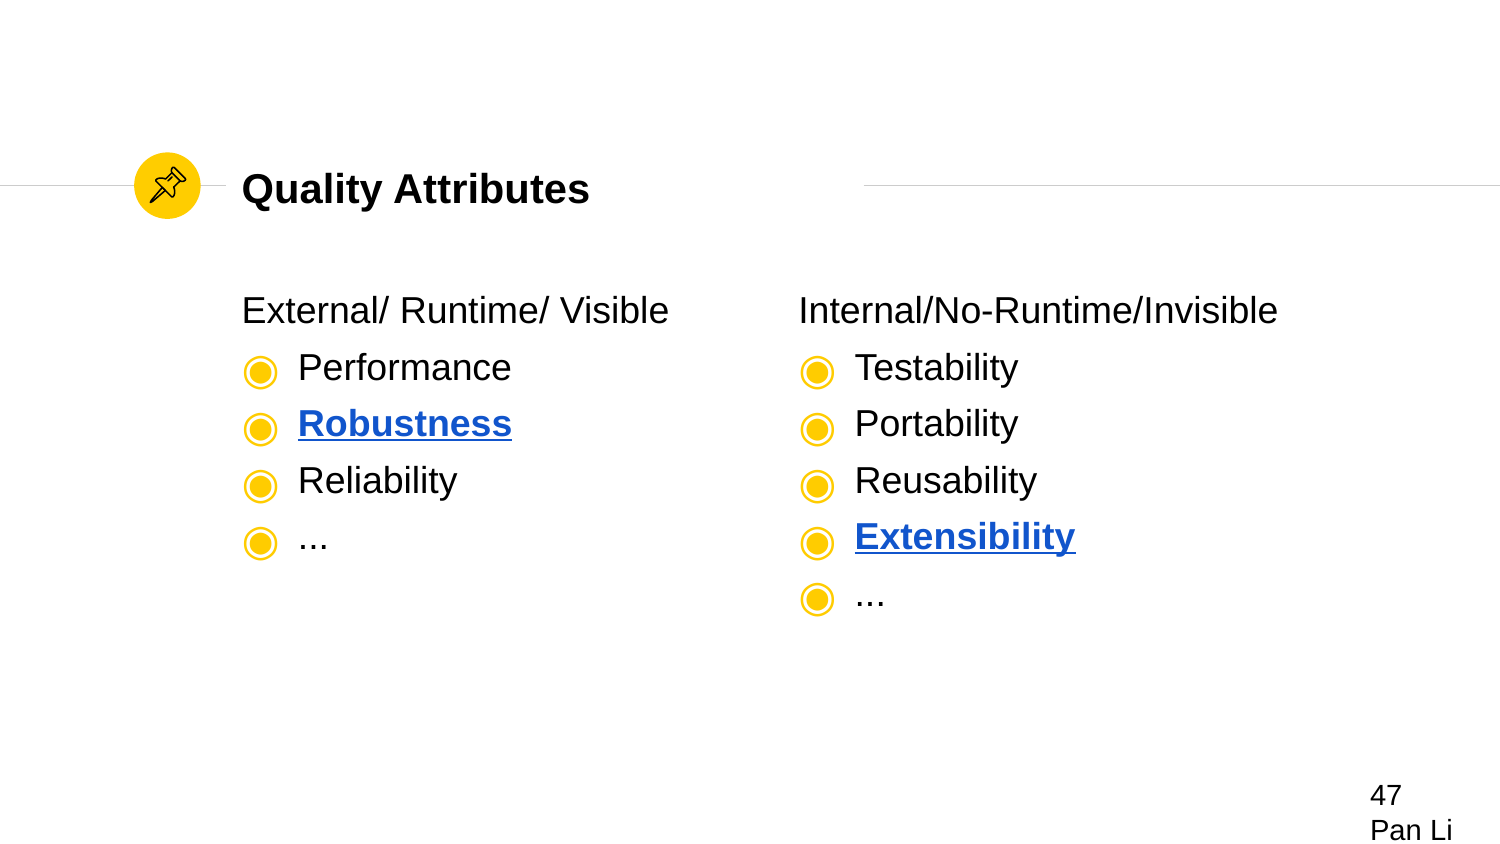

# Quality Attributes

External/ Runtime/ Visible
Performance
Robustness
Reliability
...
Internal/No-Runtime/Invisible
Testability
Portability
Reusability
Extensibility
...
47
Pan Li